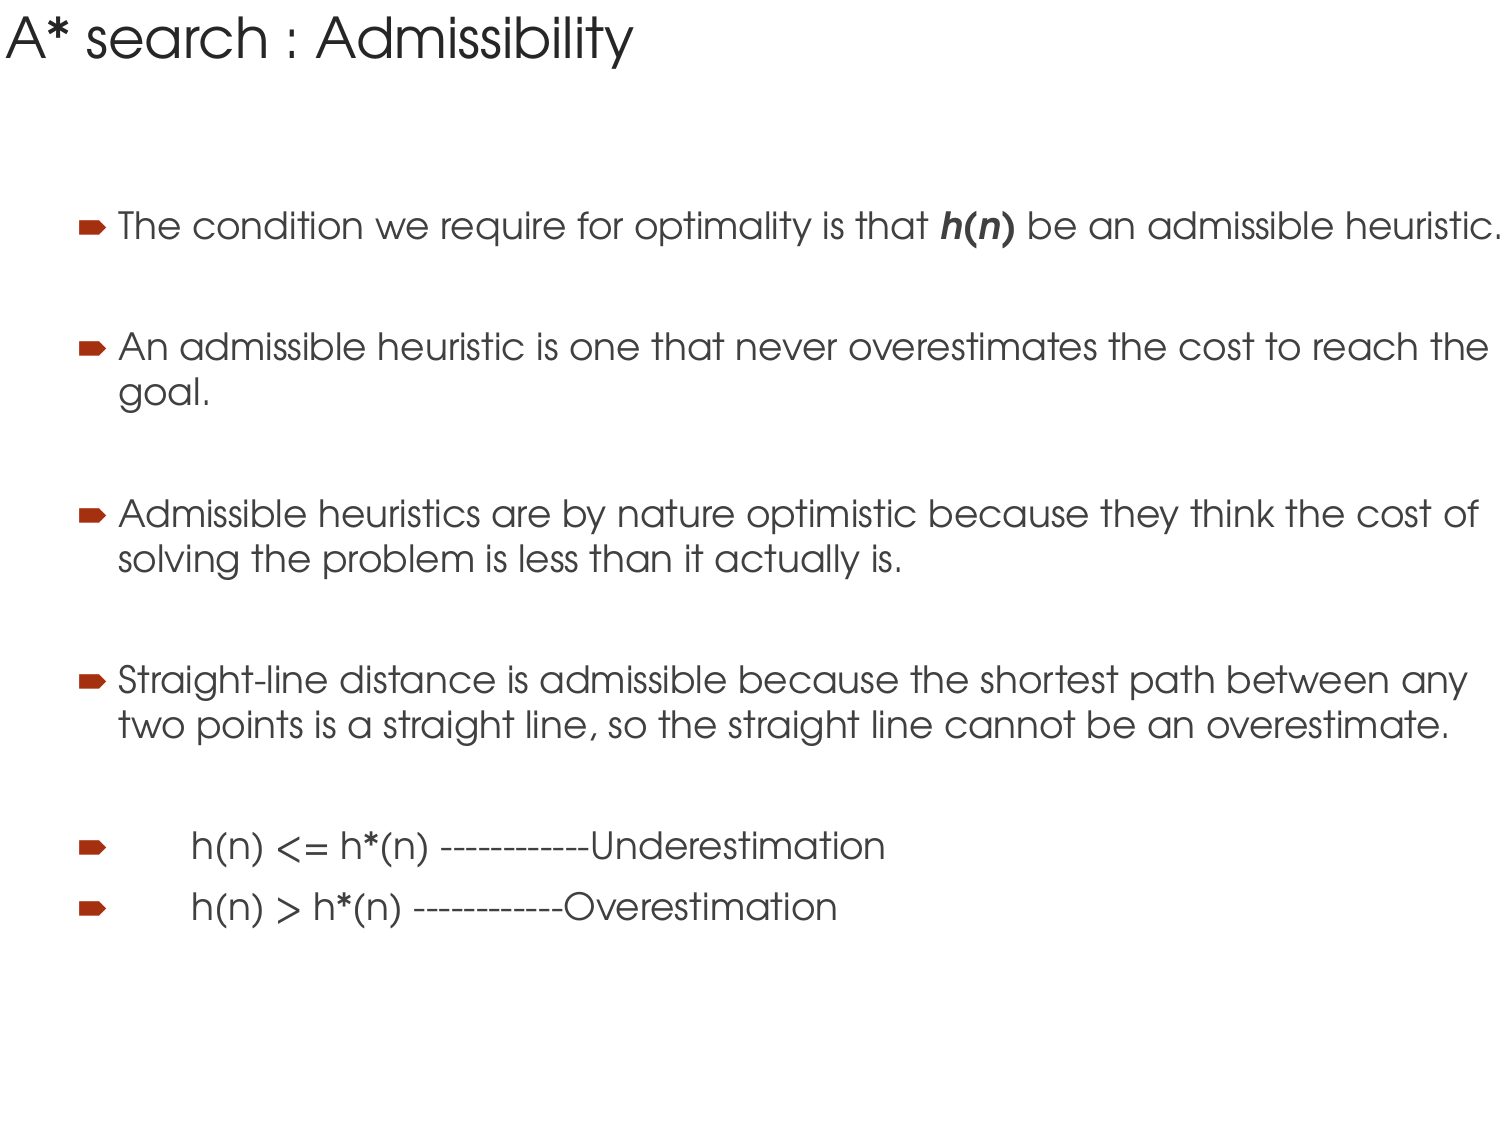

A* search : Admissibility

The condition we require for optimality is that h(n) be an admissible heuristic.

An admissible heuristic is one that never overestimates the cost to reach the goal.

Admissible heuristics are by nature optimistic because they think the cost of solving the problem is less than it actually is.

Straight-line distance is admissible because the shortest path between any two points is a straight line, so the straight line cannot be an overestimate.

       h(n) <= h*(n) ------------Underestimation
       h(n) > h*(n) ------------Overestimation